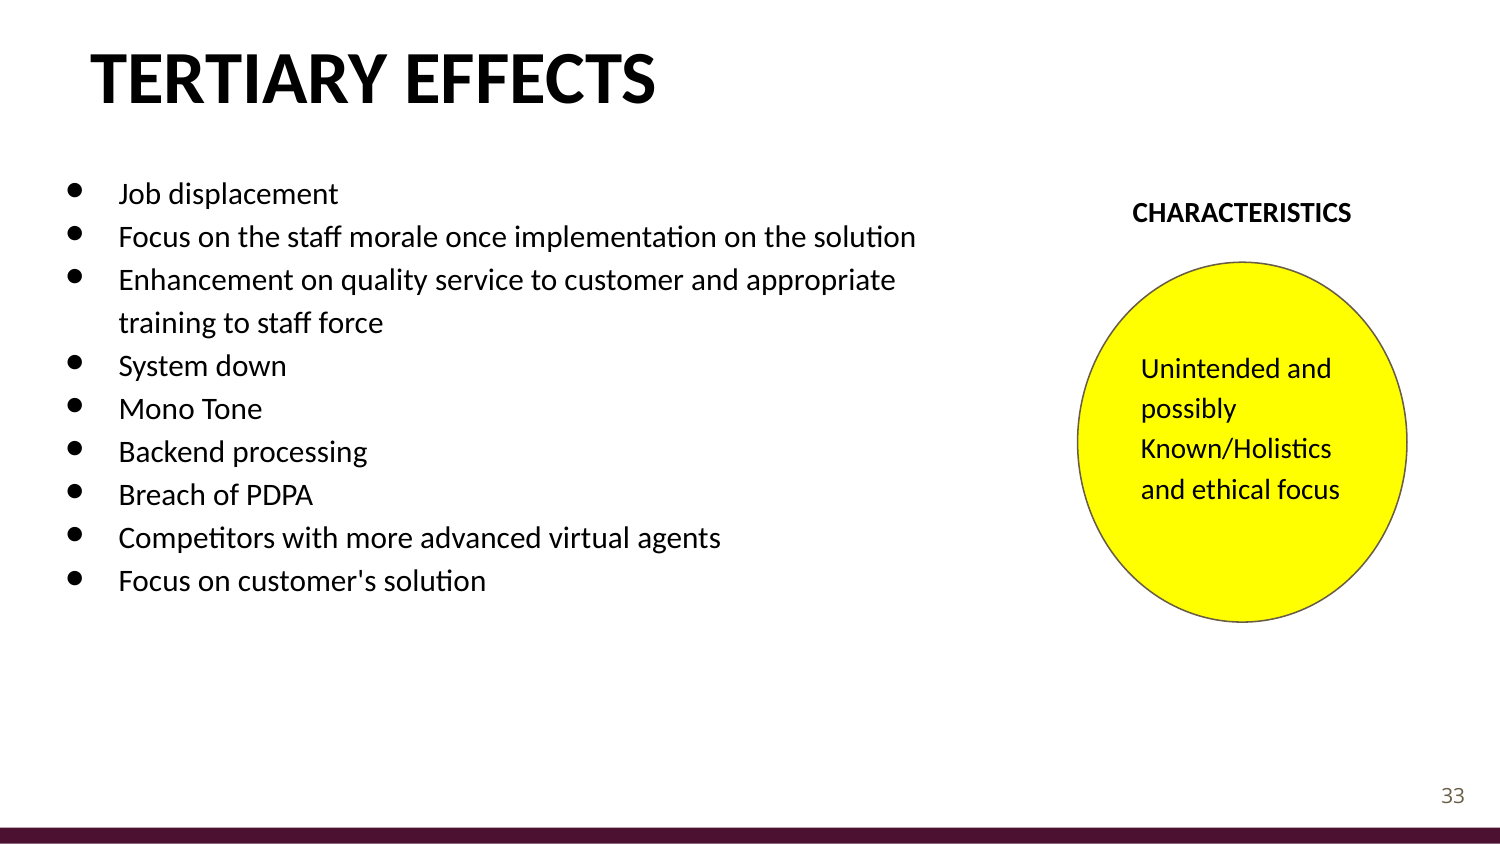

TERTIARY EFFECTS
Job displacement
Focus on the staff morale once implementation on the solution
Enhancement on quality service to customer and appropriate training to staff force
System down
Mono Tone
Backend processing
Breach of PDPA
Competitors with more advanced virtual agents
Focus on customer's solution
CHARACTERISTICS
Unintended and possibly Known/Holistics and ethical focus

33